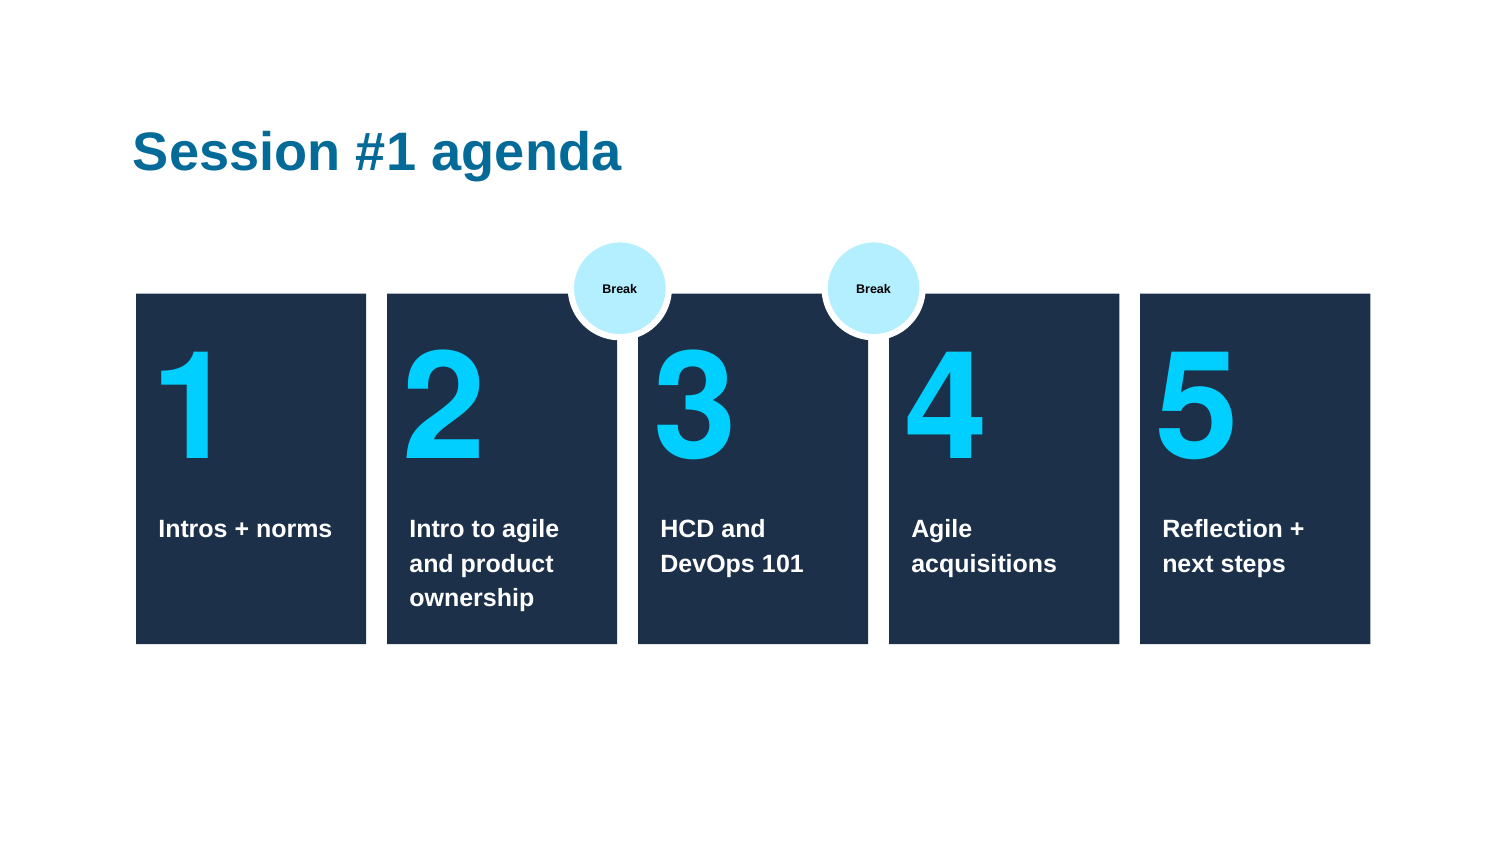

# Session #1 agenda
Break
Break
Intros + norms
Intro to agile and product ownership
HCD and DevOps 101
Agile acquisitions
Reflection + next steps